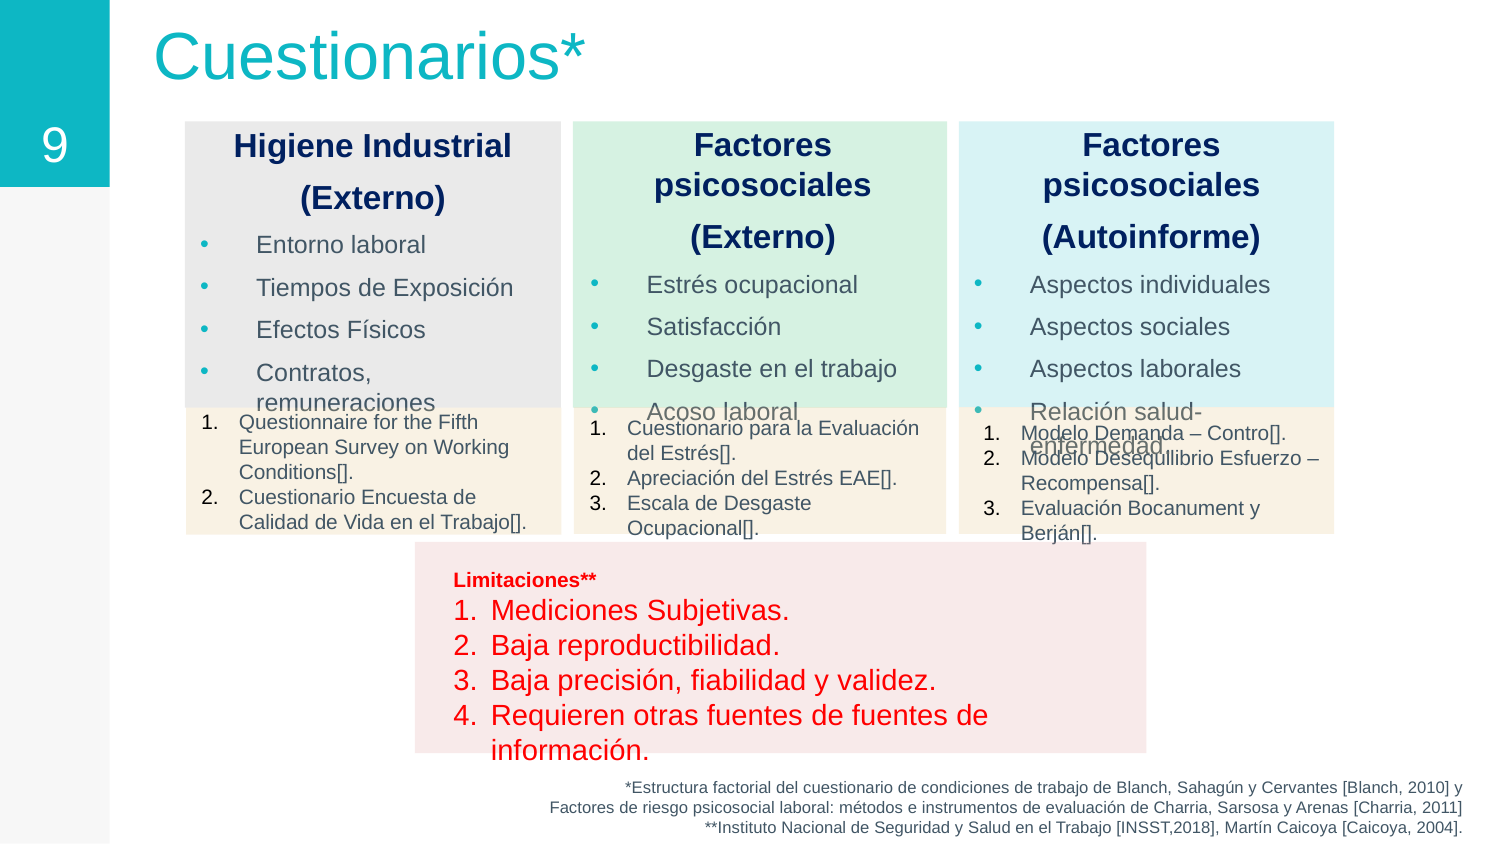

9
# Cuestionarios*
Factores psicosociales
(Externo)
Estrés ocupacional
Satisfacción
Desgaste en el trabajo
Acoso laboral

Cuestionario para la Evaluación del Estrés[].
Apreciación del Estrés EAE[].
Escala de Desgaste Ocupacional[].
Factores psicosociales
(Autoinforme)
Aspectos individuales
Aspectos sociales
Aspectos laborales
Relación salud-enfermedad.

Modelo Demanda – Contro[].
Modelo Desequilibrio Esfuerzo – Recompensa[].
Evaluación Bocanument y Berján[].
Higiene Industrial
(Externo)
Entorno laboral
Tiempos de Exposición
Efectos Físicos
Contratos, remuneraciones

Questionnaire for the Fifth European Survey on Working Conditions[].
Cuestionario Encuesta de Calidad de Vida en el Trabajo[].

Limitaciones**
Mediciones Subjetivas.
Baja reproductibilidad.
Baja precisión, fiabilidad y validez.
Requieren otras fuentes de fuentes de información.
*Estructura factorial del cuestionario de condiciones de trabajo de Blanch, Sahagún y Cervantes [Blanch, 2010] y
  Factores de riesgo psicosocial laboral: métodos e instrumentos de evaluación de Charria, Sarsosa y Arenas [Charria, 2011]
**Instituto Nacional de Seguridad y Salud en el Trabajo [INSST,2018], Martín Caicoya [Caicoya, 2004].